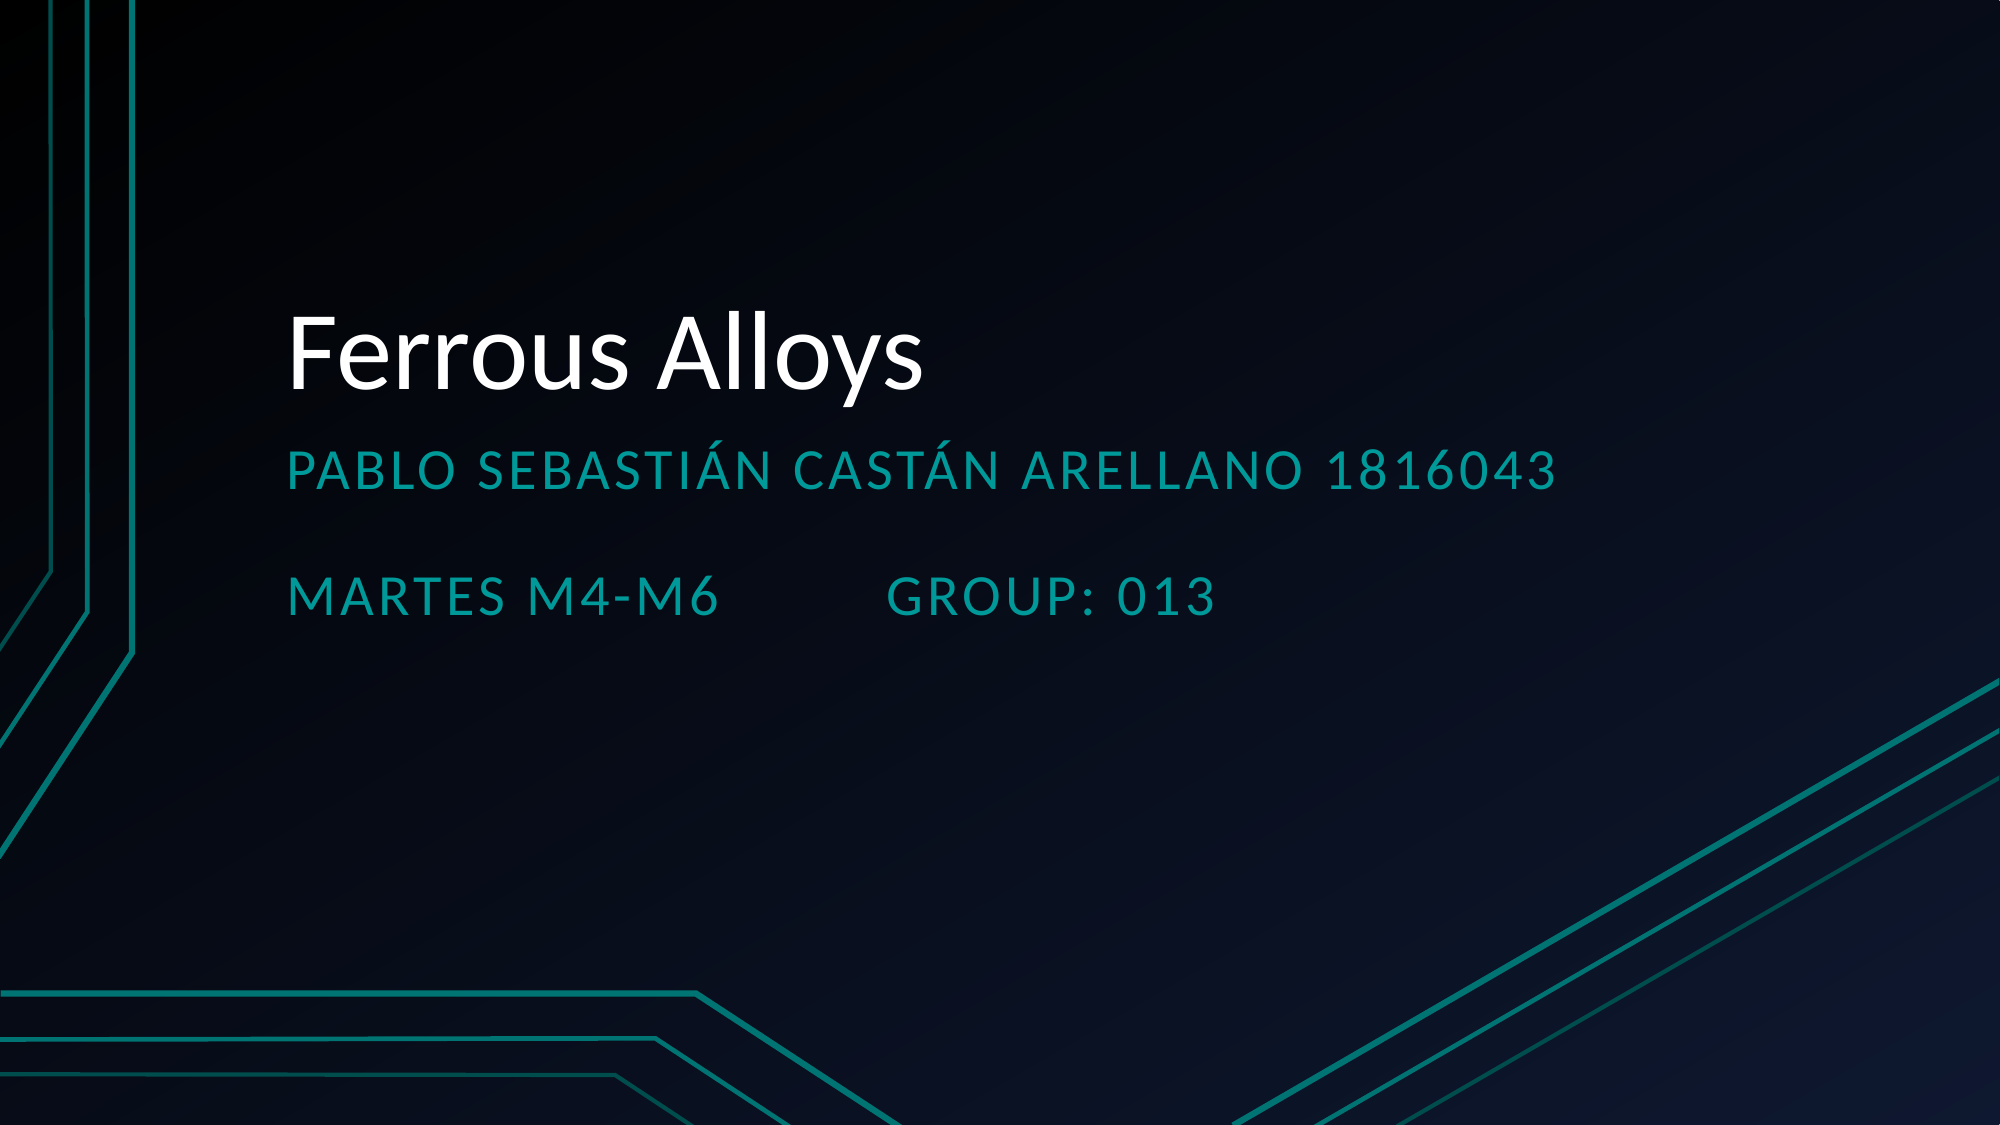

# Ferrous Alloys
Pablo Sebastián Castán arellano 1816043

Martes m4-m6		Group: 013